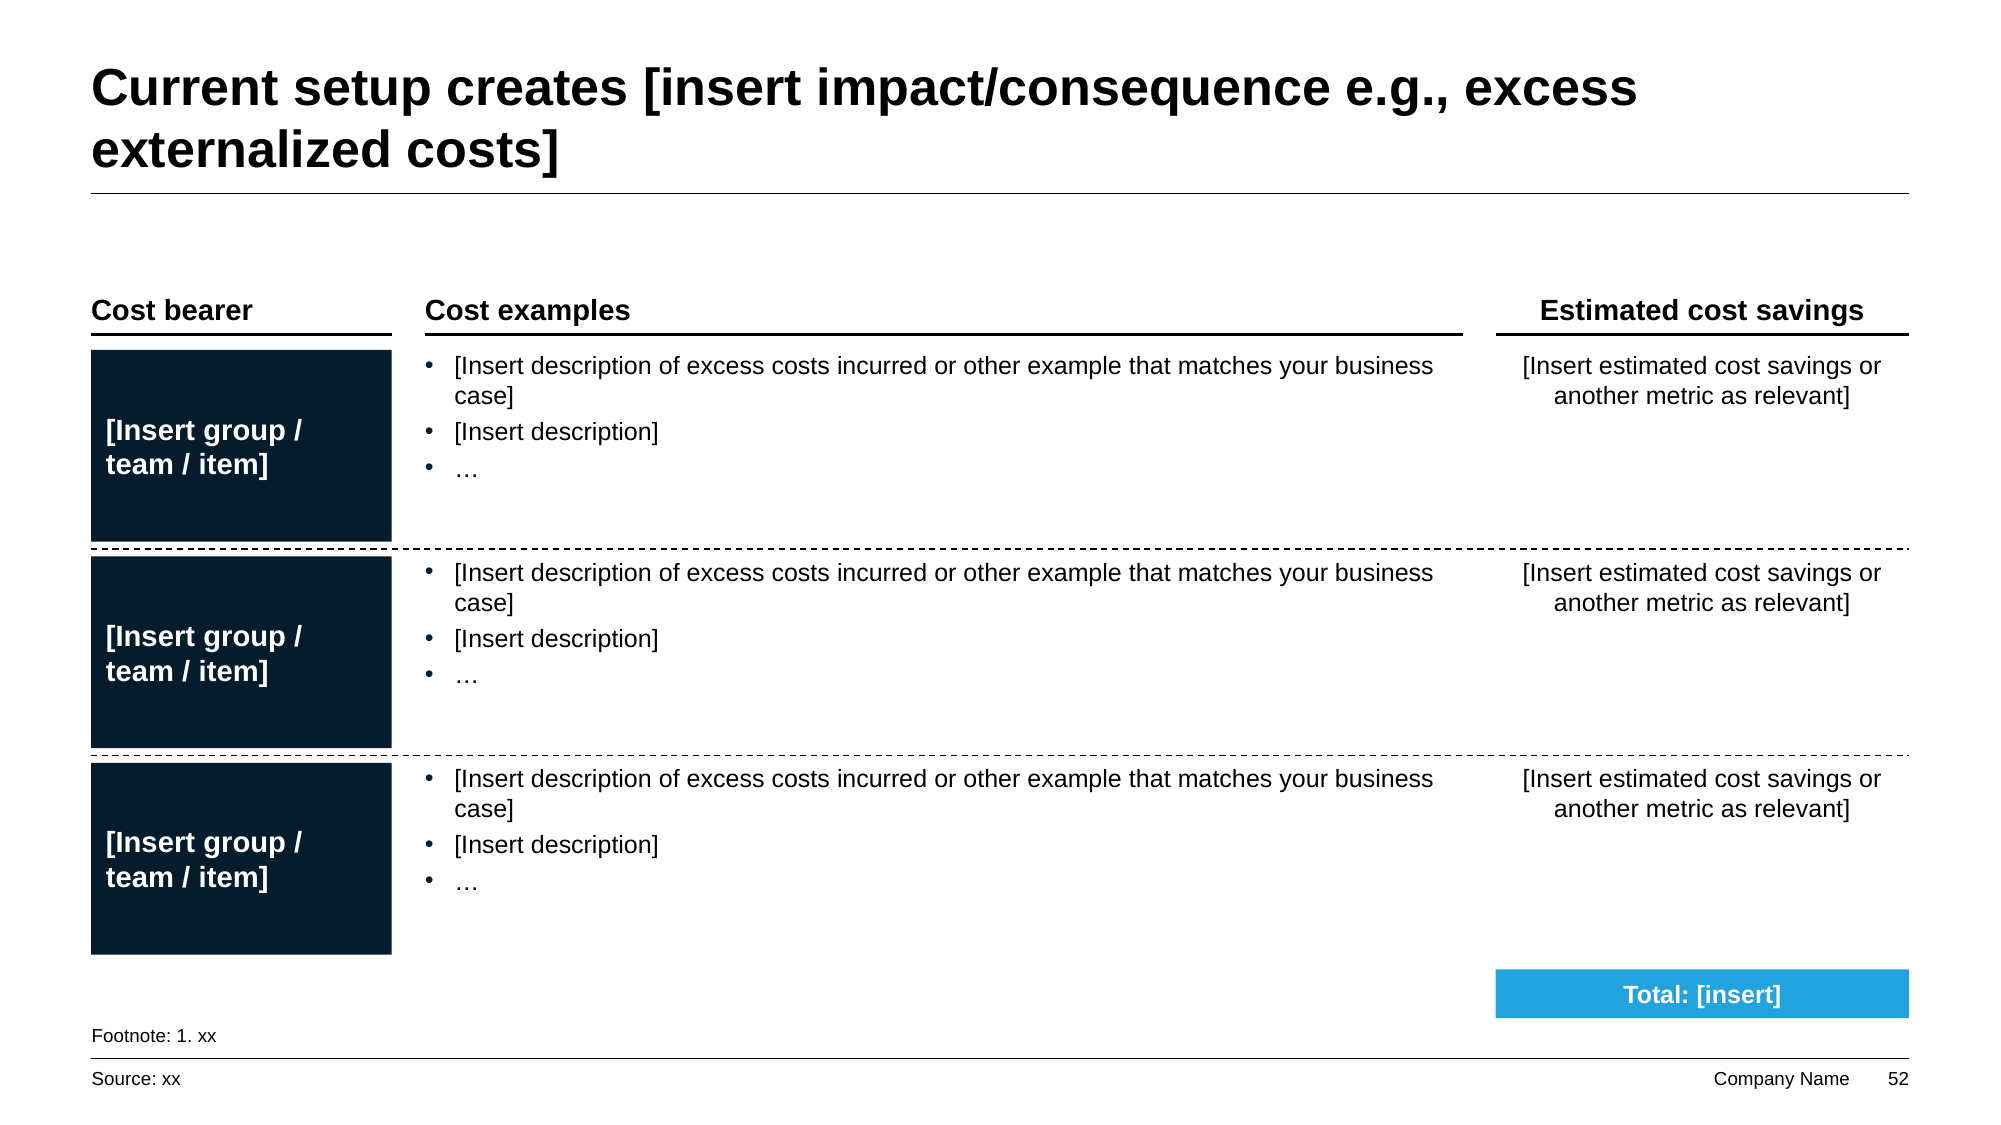

# Current setup creates [insert impact/consequence e.g., excess externalized costs]
Cost bearer
Cost examples
Estimated cost savings
[Insert group / team / item]
[Insert description of excess costs incurred or other example that matches your business case]
[Insert description]
…
[Insert estimated cost savings or another metric as relevant]
[Insert group / team / item]
[Insert description of excess costs incurred or other example that matches your business case]
[Insert description]
…
[Insert estimated cost savings or another metric as relevant]
[Insert group / team / item]
[Insert description of excess costs incurred or other example that matches your business case]
[Insert description]
…
[Insert estimated cost savings or another metric as relevant]
Total: [insert]
Footnote: 1. xx
Source: xx